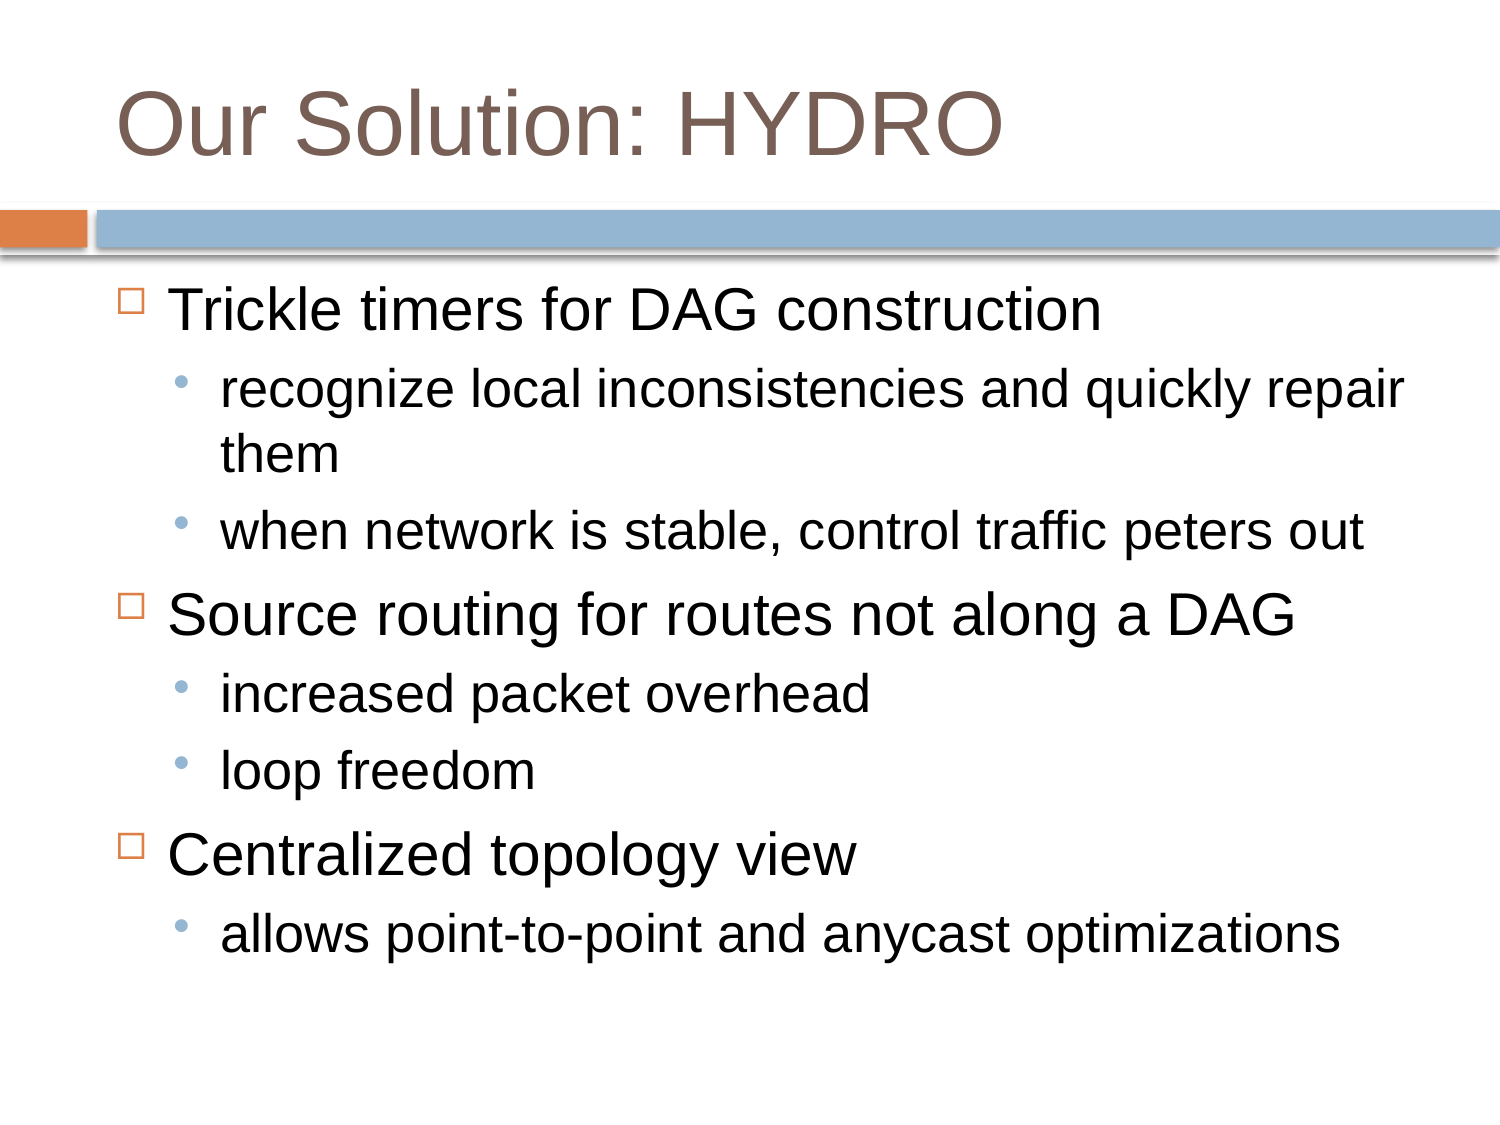

# Our Solution: HYDRO
Trickle timers for DAG construction
recognize local inconsistencies and quickly repair them
when network is stable, control traffic peters out
Source routing for routes not along a DAG
increased packet overhead
loop freedom
Centralized topology view
allows point-to-point and anycast optimizations